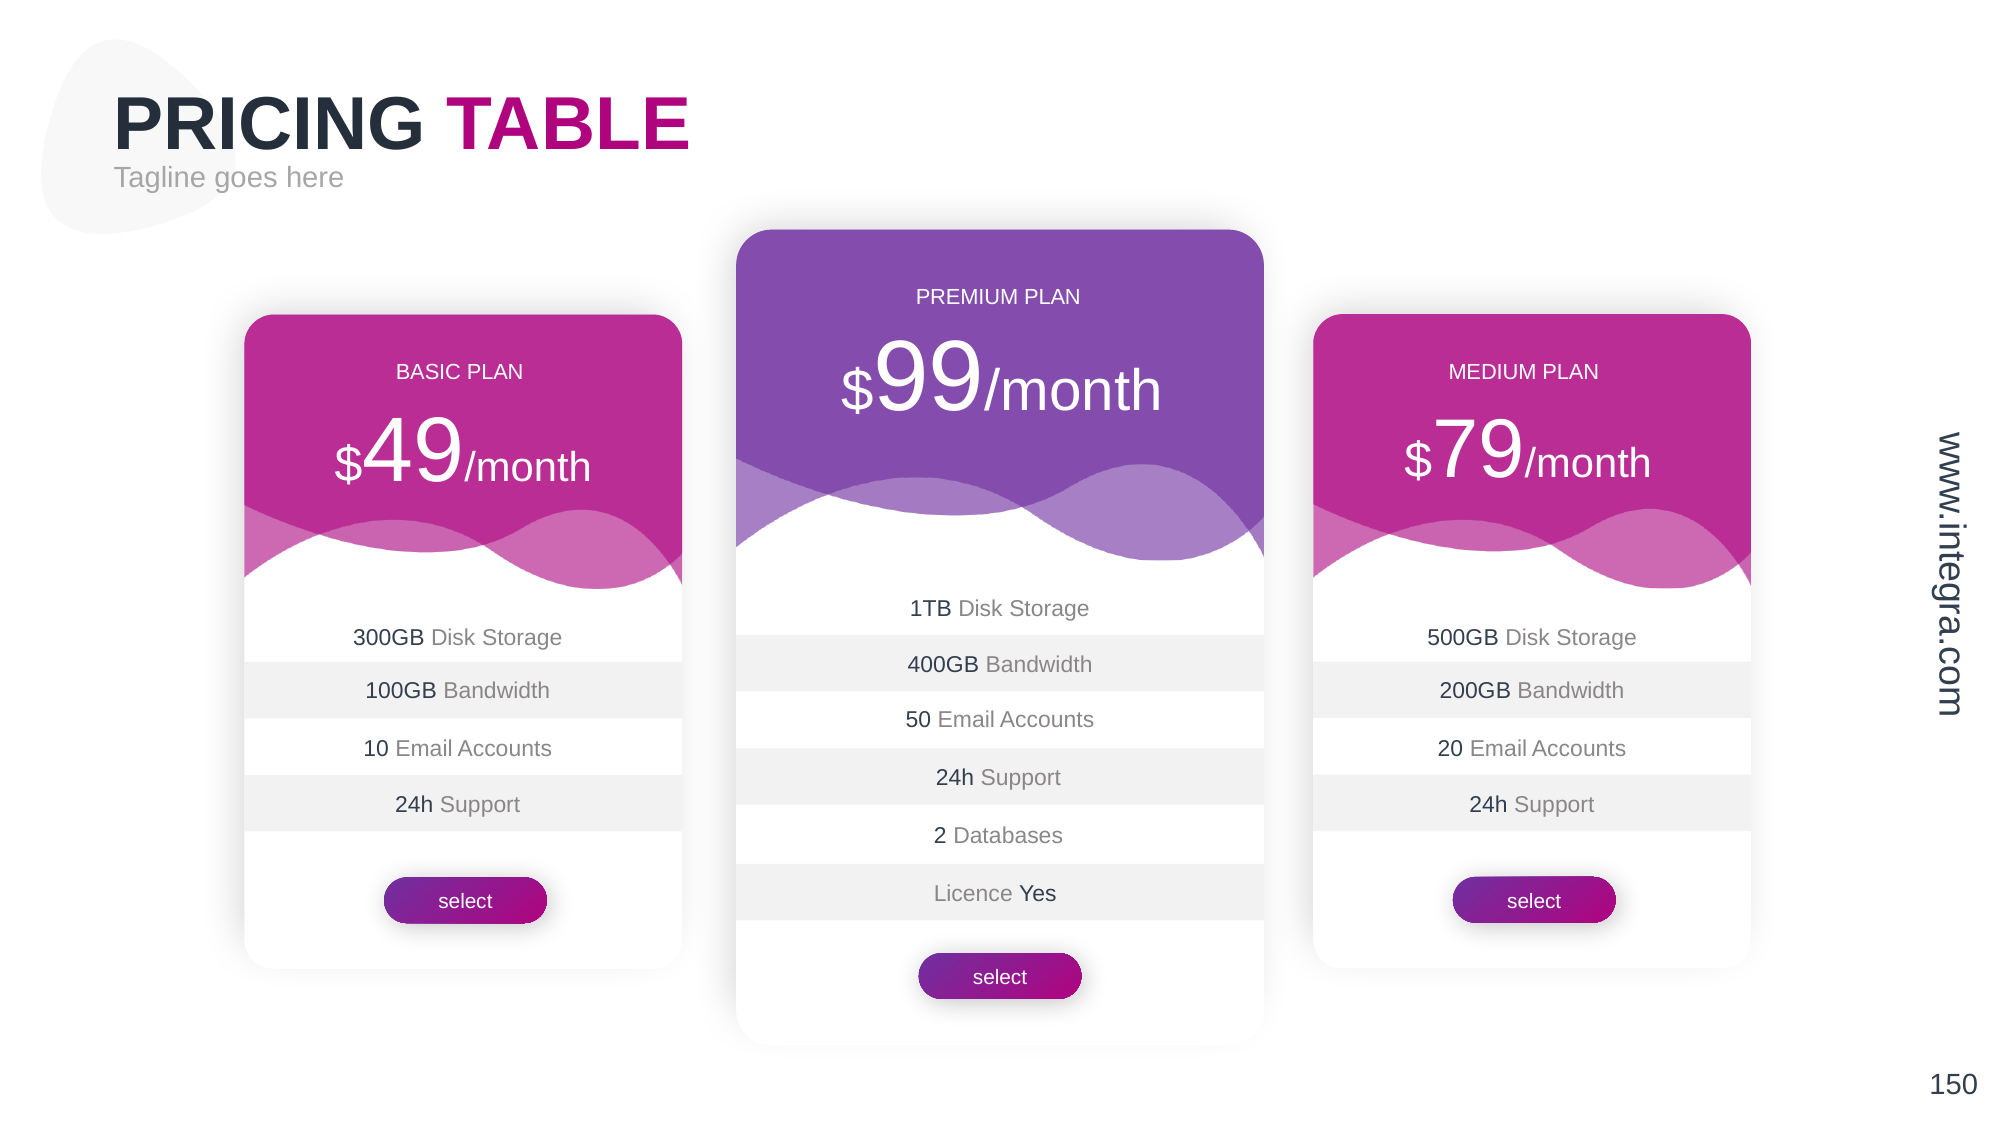

PRICING TABLE
Tagline goes here
PREMIUM PLAN
$99/month
MEDIUM PLAN
BASIC PLAN
$49/month
$79/month
1TB Disk Storage
300GB Disk Storage
500GB Disk Storage
400GB Bandwidth
www.integra.com
100GB Bandwidth
200GB Bandwidth
50 Email Accounts
10 Email Accounts
20 Email Accounts
24h Support
24h Support
24h Support
2 Databases
Licence Yes
select
select
select
150